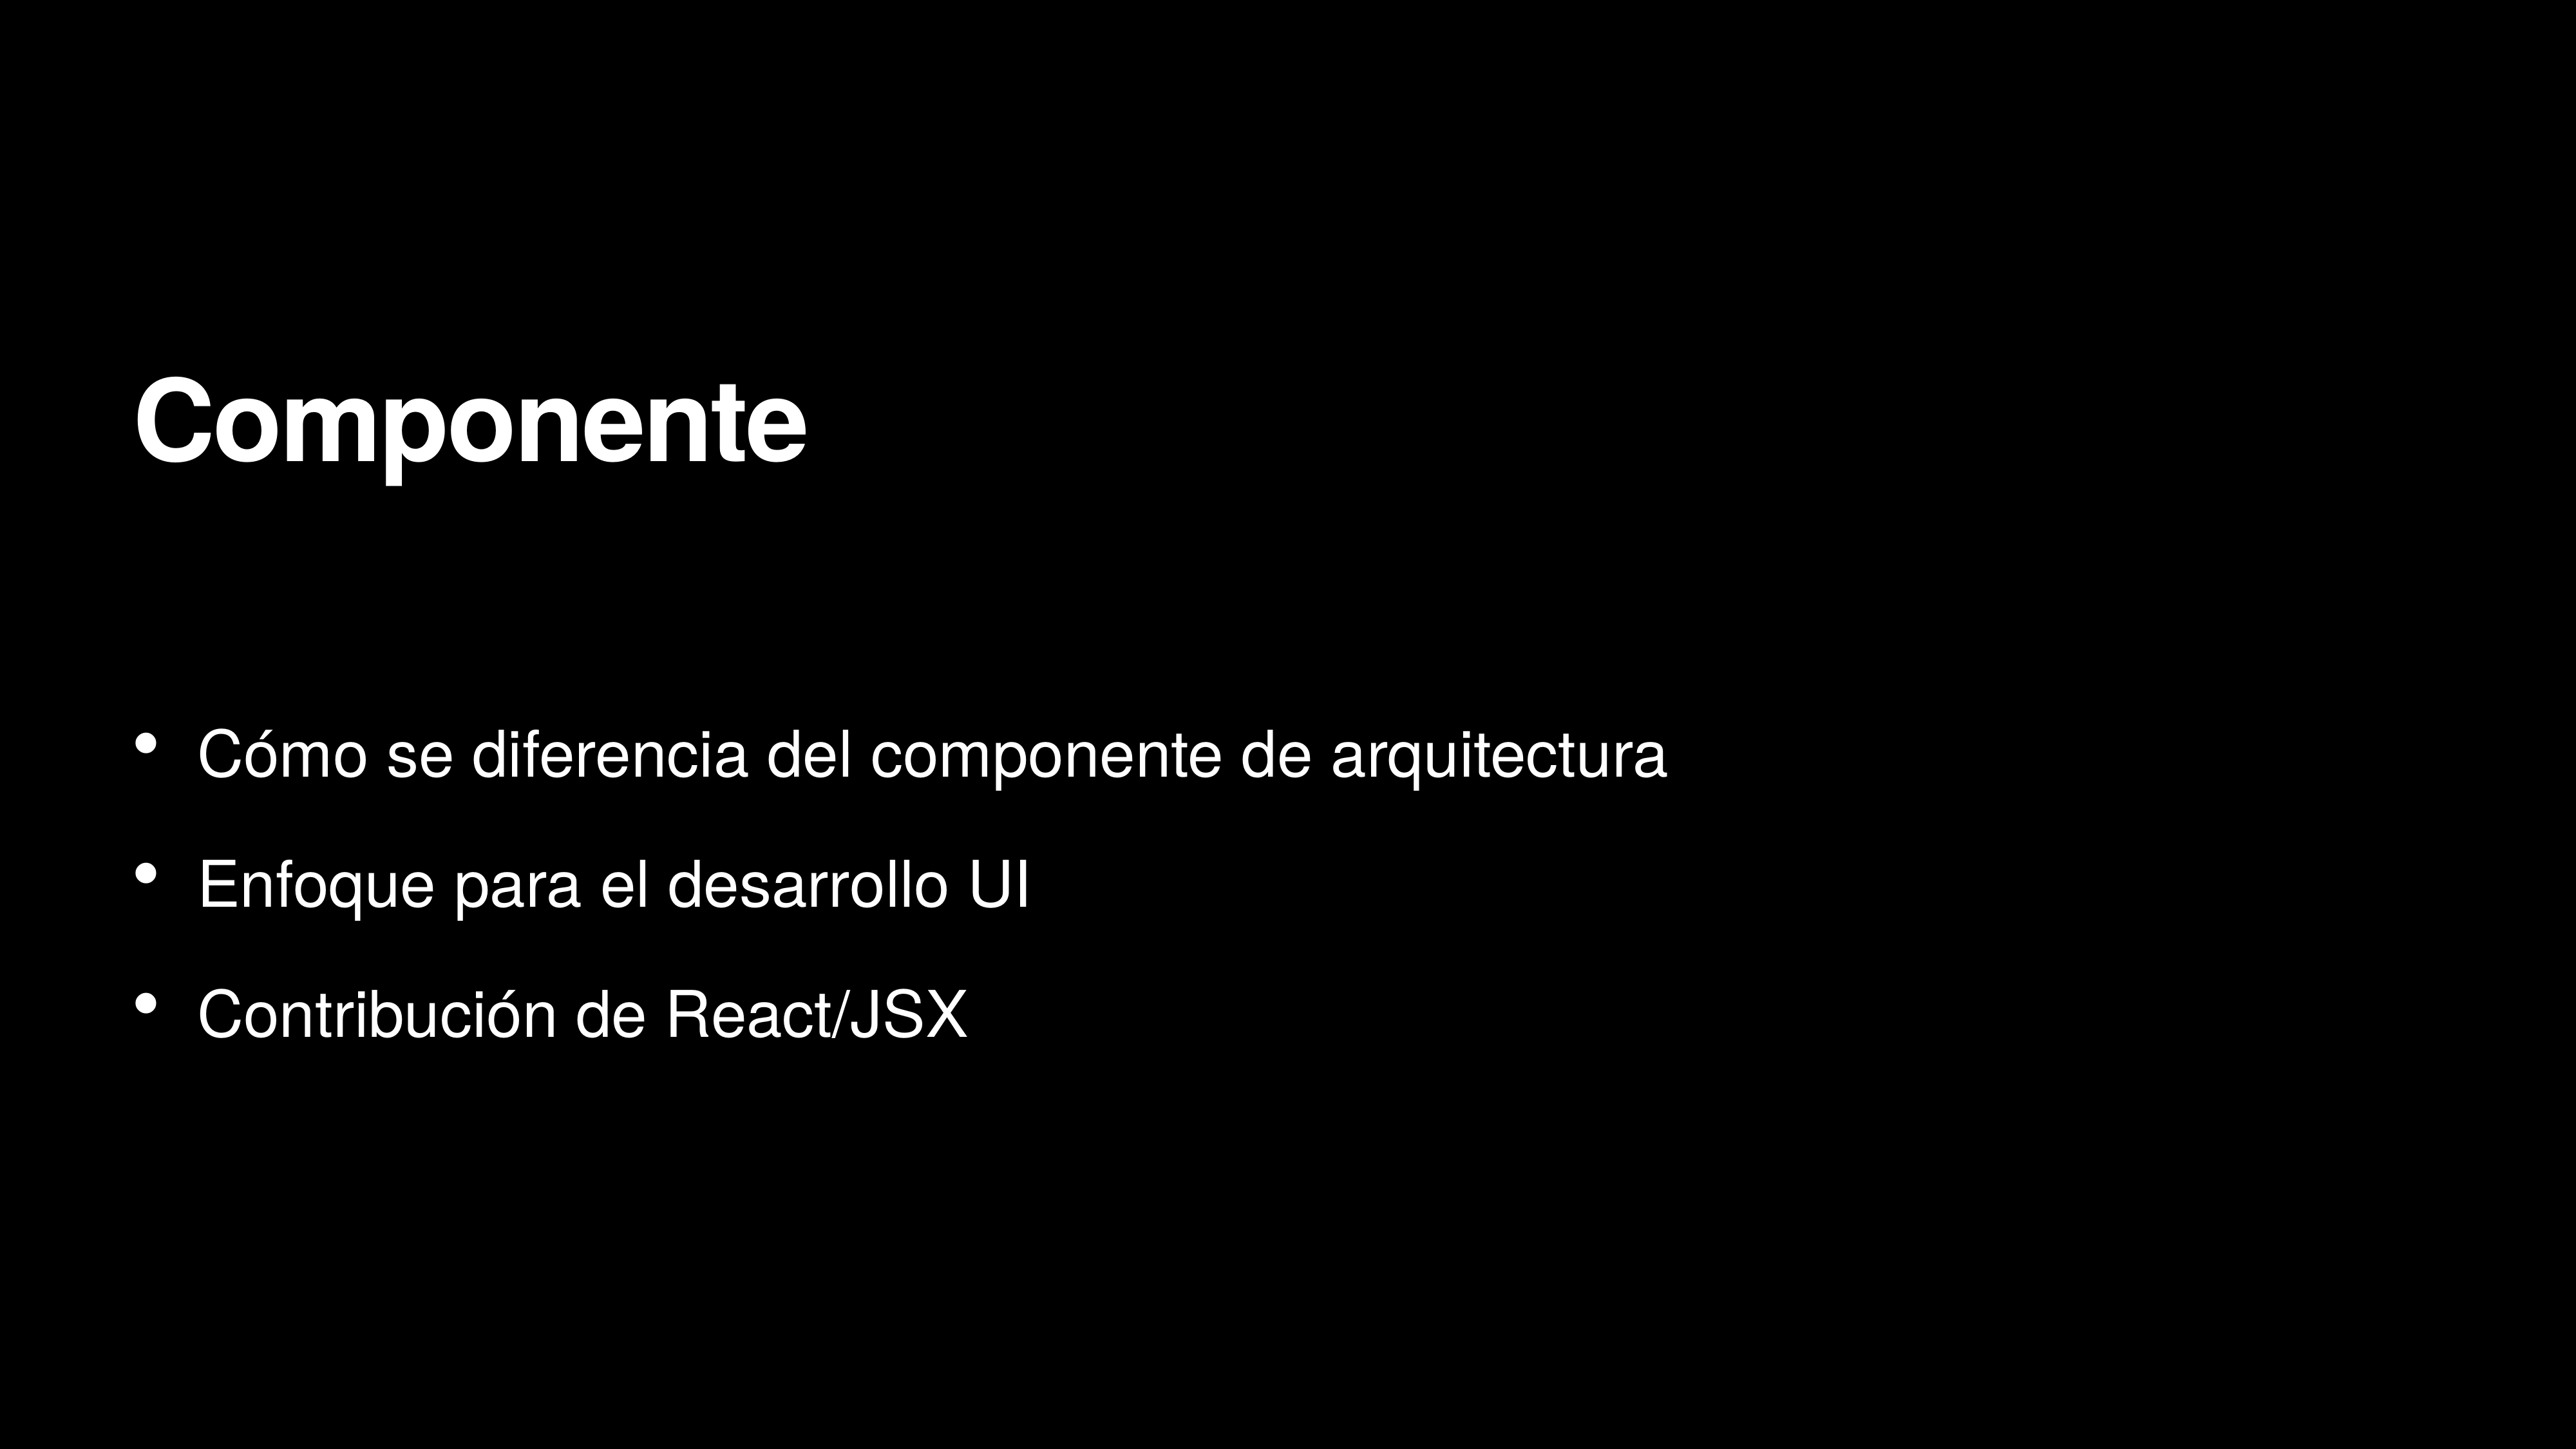

# Componente

Cómo se diferencia del componente de arquitectura
Enfoque para el desarrollo UI
Contribución de React/JSX